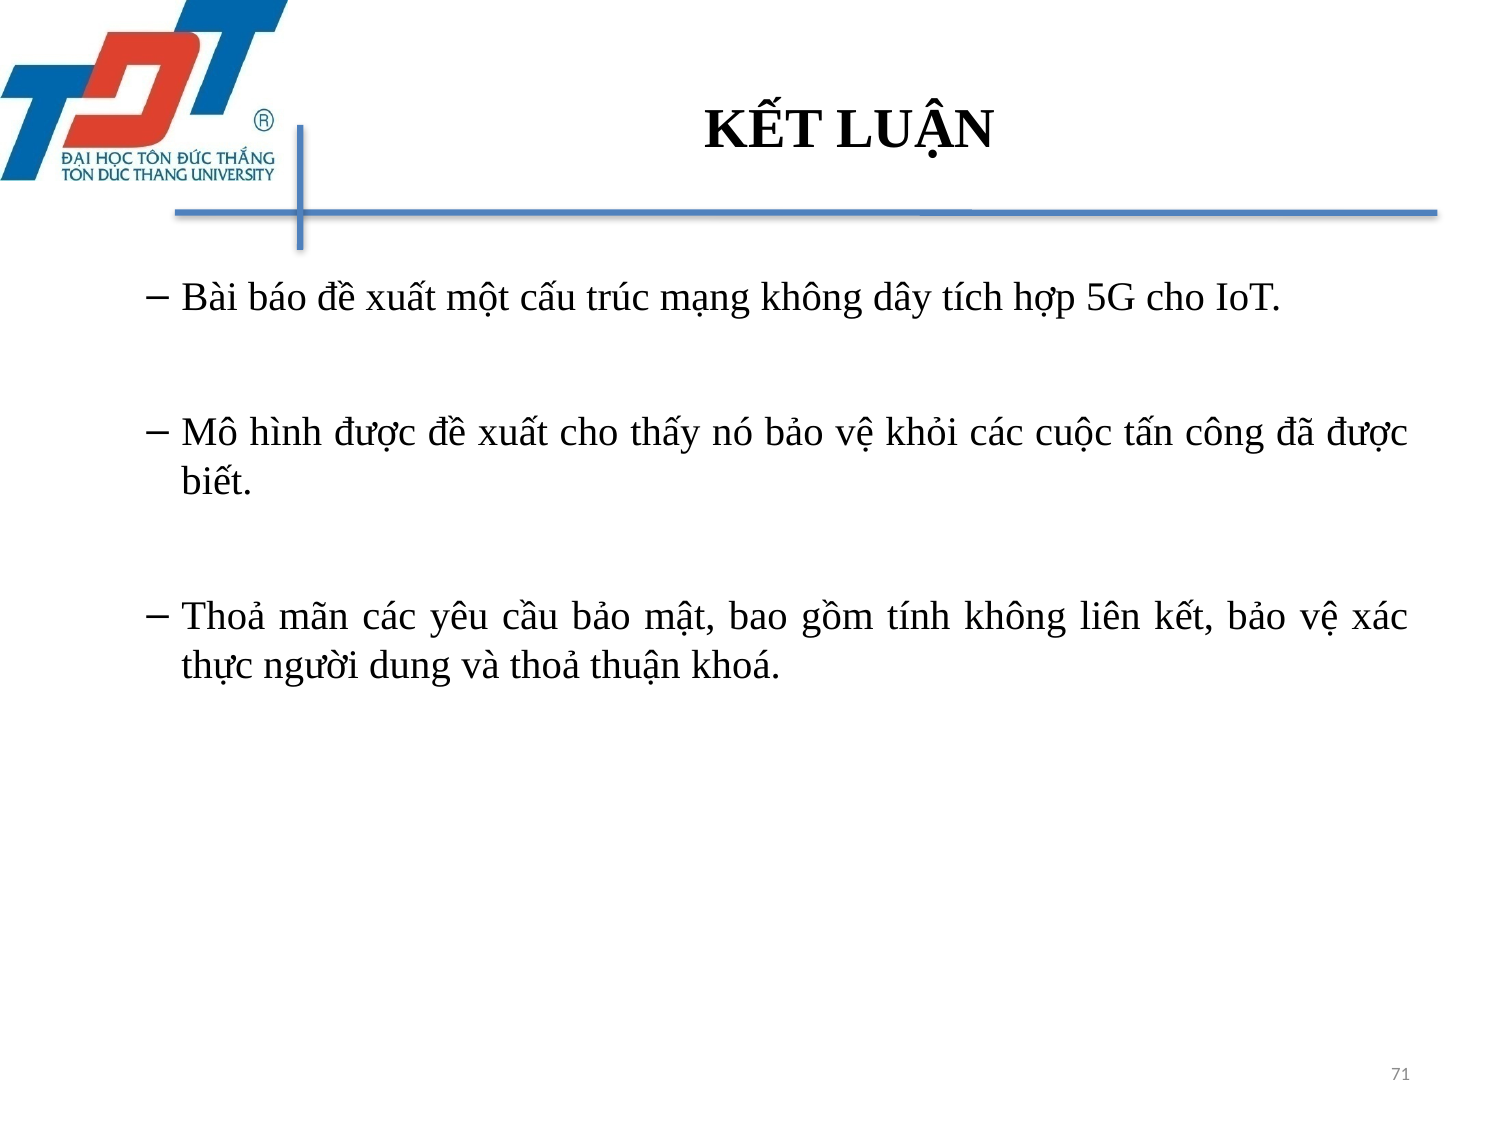

# KẾT LUẬN
Bài báo đề xuất một cấu trúc mạng không dây tích hợp 5G cho IoT.

Mô hình được đề xuất cho thấy nó bảo vệ khỏi các cuộc tấn công đã được biết.

Thoả mãn các yêu cầu bảo mật, bao gồm tính không liên kết, bảo vệ xác thực người dung và thoả thuận khoá.

71